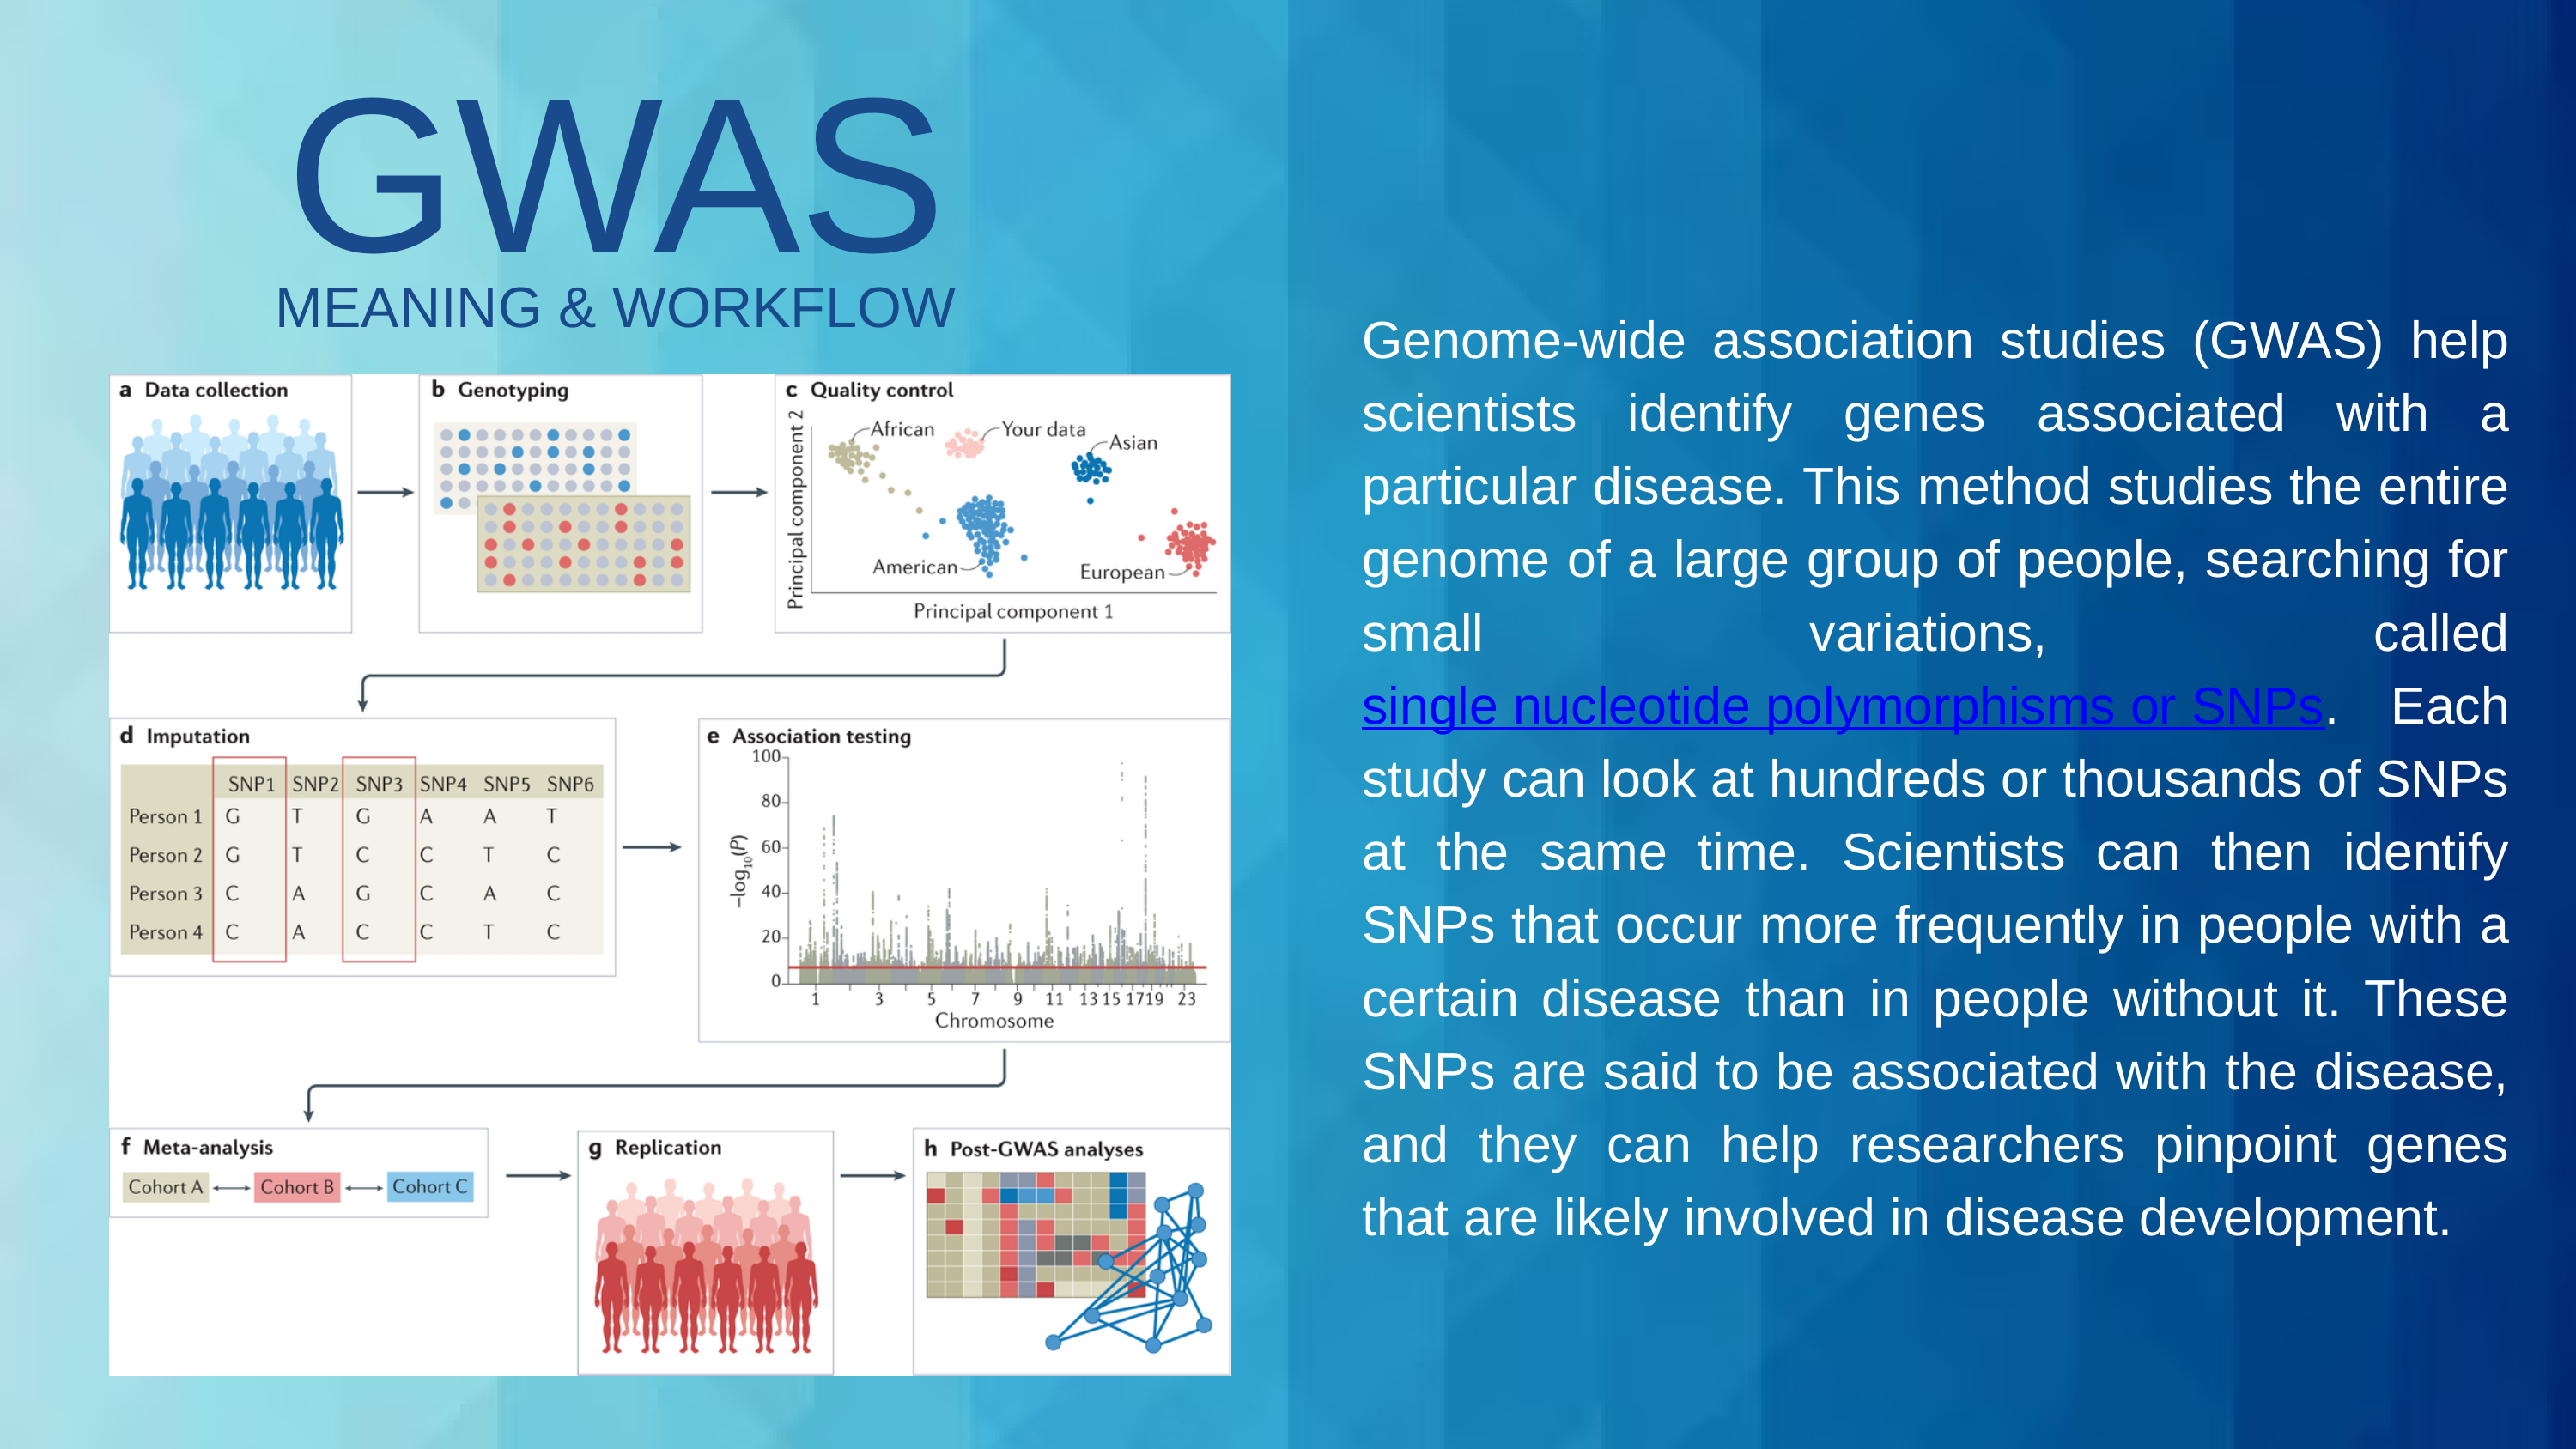

GWAS
MEANING & WORKFLOW
Genome-wide association studies (GWAS) help scientists identify genes associated with a particular disease. This method studies the entire genome of a large group of people, searching for small variations, called single nucleotide polymorphisms or SNPs. Each study can look at hundreds or thousands of SNPs at the same time. Scientists can then identify SNPs that occur more frequently in people with a certain disease than in people without it. These SNPs are said to be associated with the disease, and they can help researchers pinpoint genes that are likely involved in disease development.